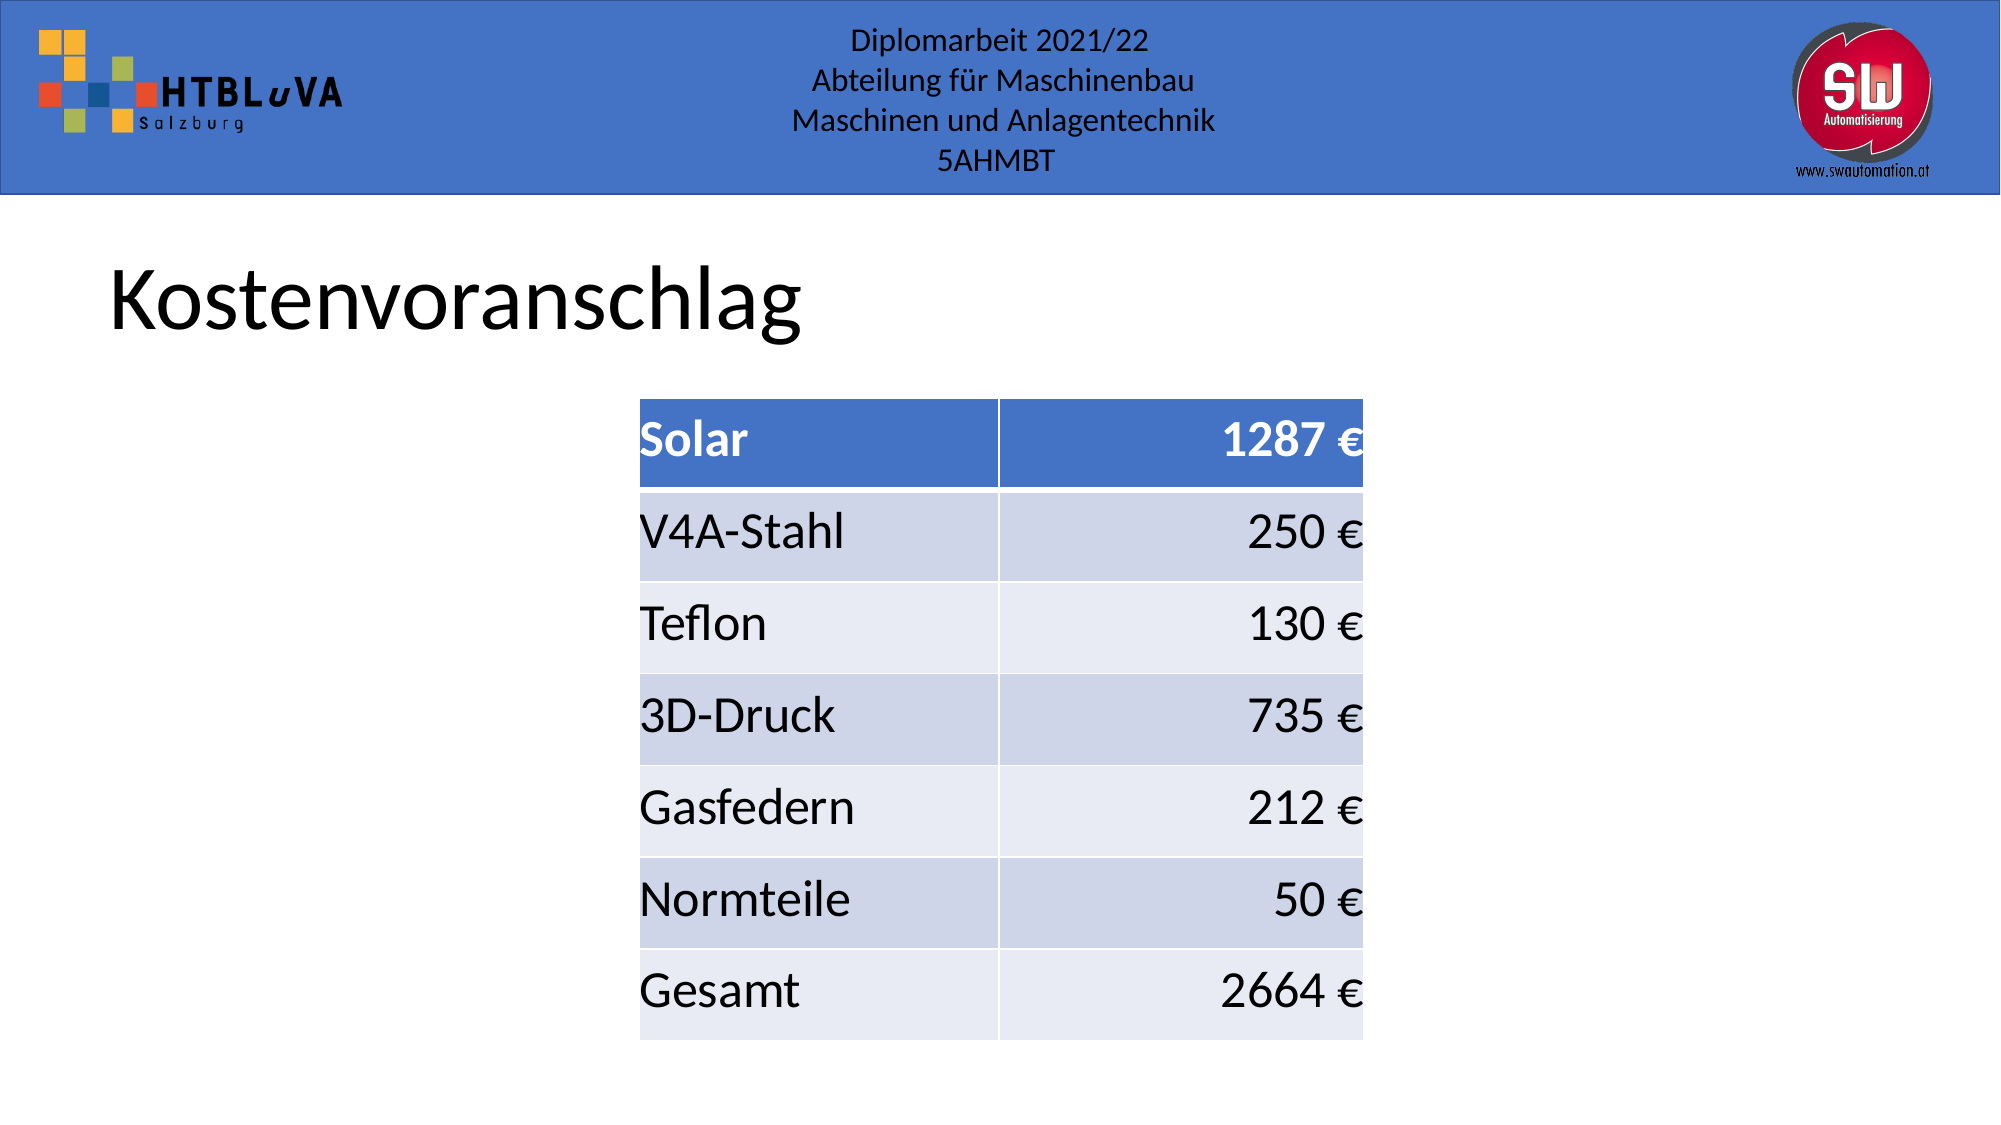

Kostenvoranschlag
| Solar | 1287 € |
| --- | --- |
| V4A-Stahl | 250 € |
| Teflon | 130 € |
| 3D-Druck | 735 € |
| Gasfedern | 212 € |
| Normteile | 50 € |
| Gesamt | 2664 € |
# 3D-Modell